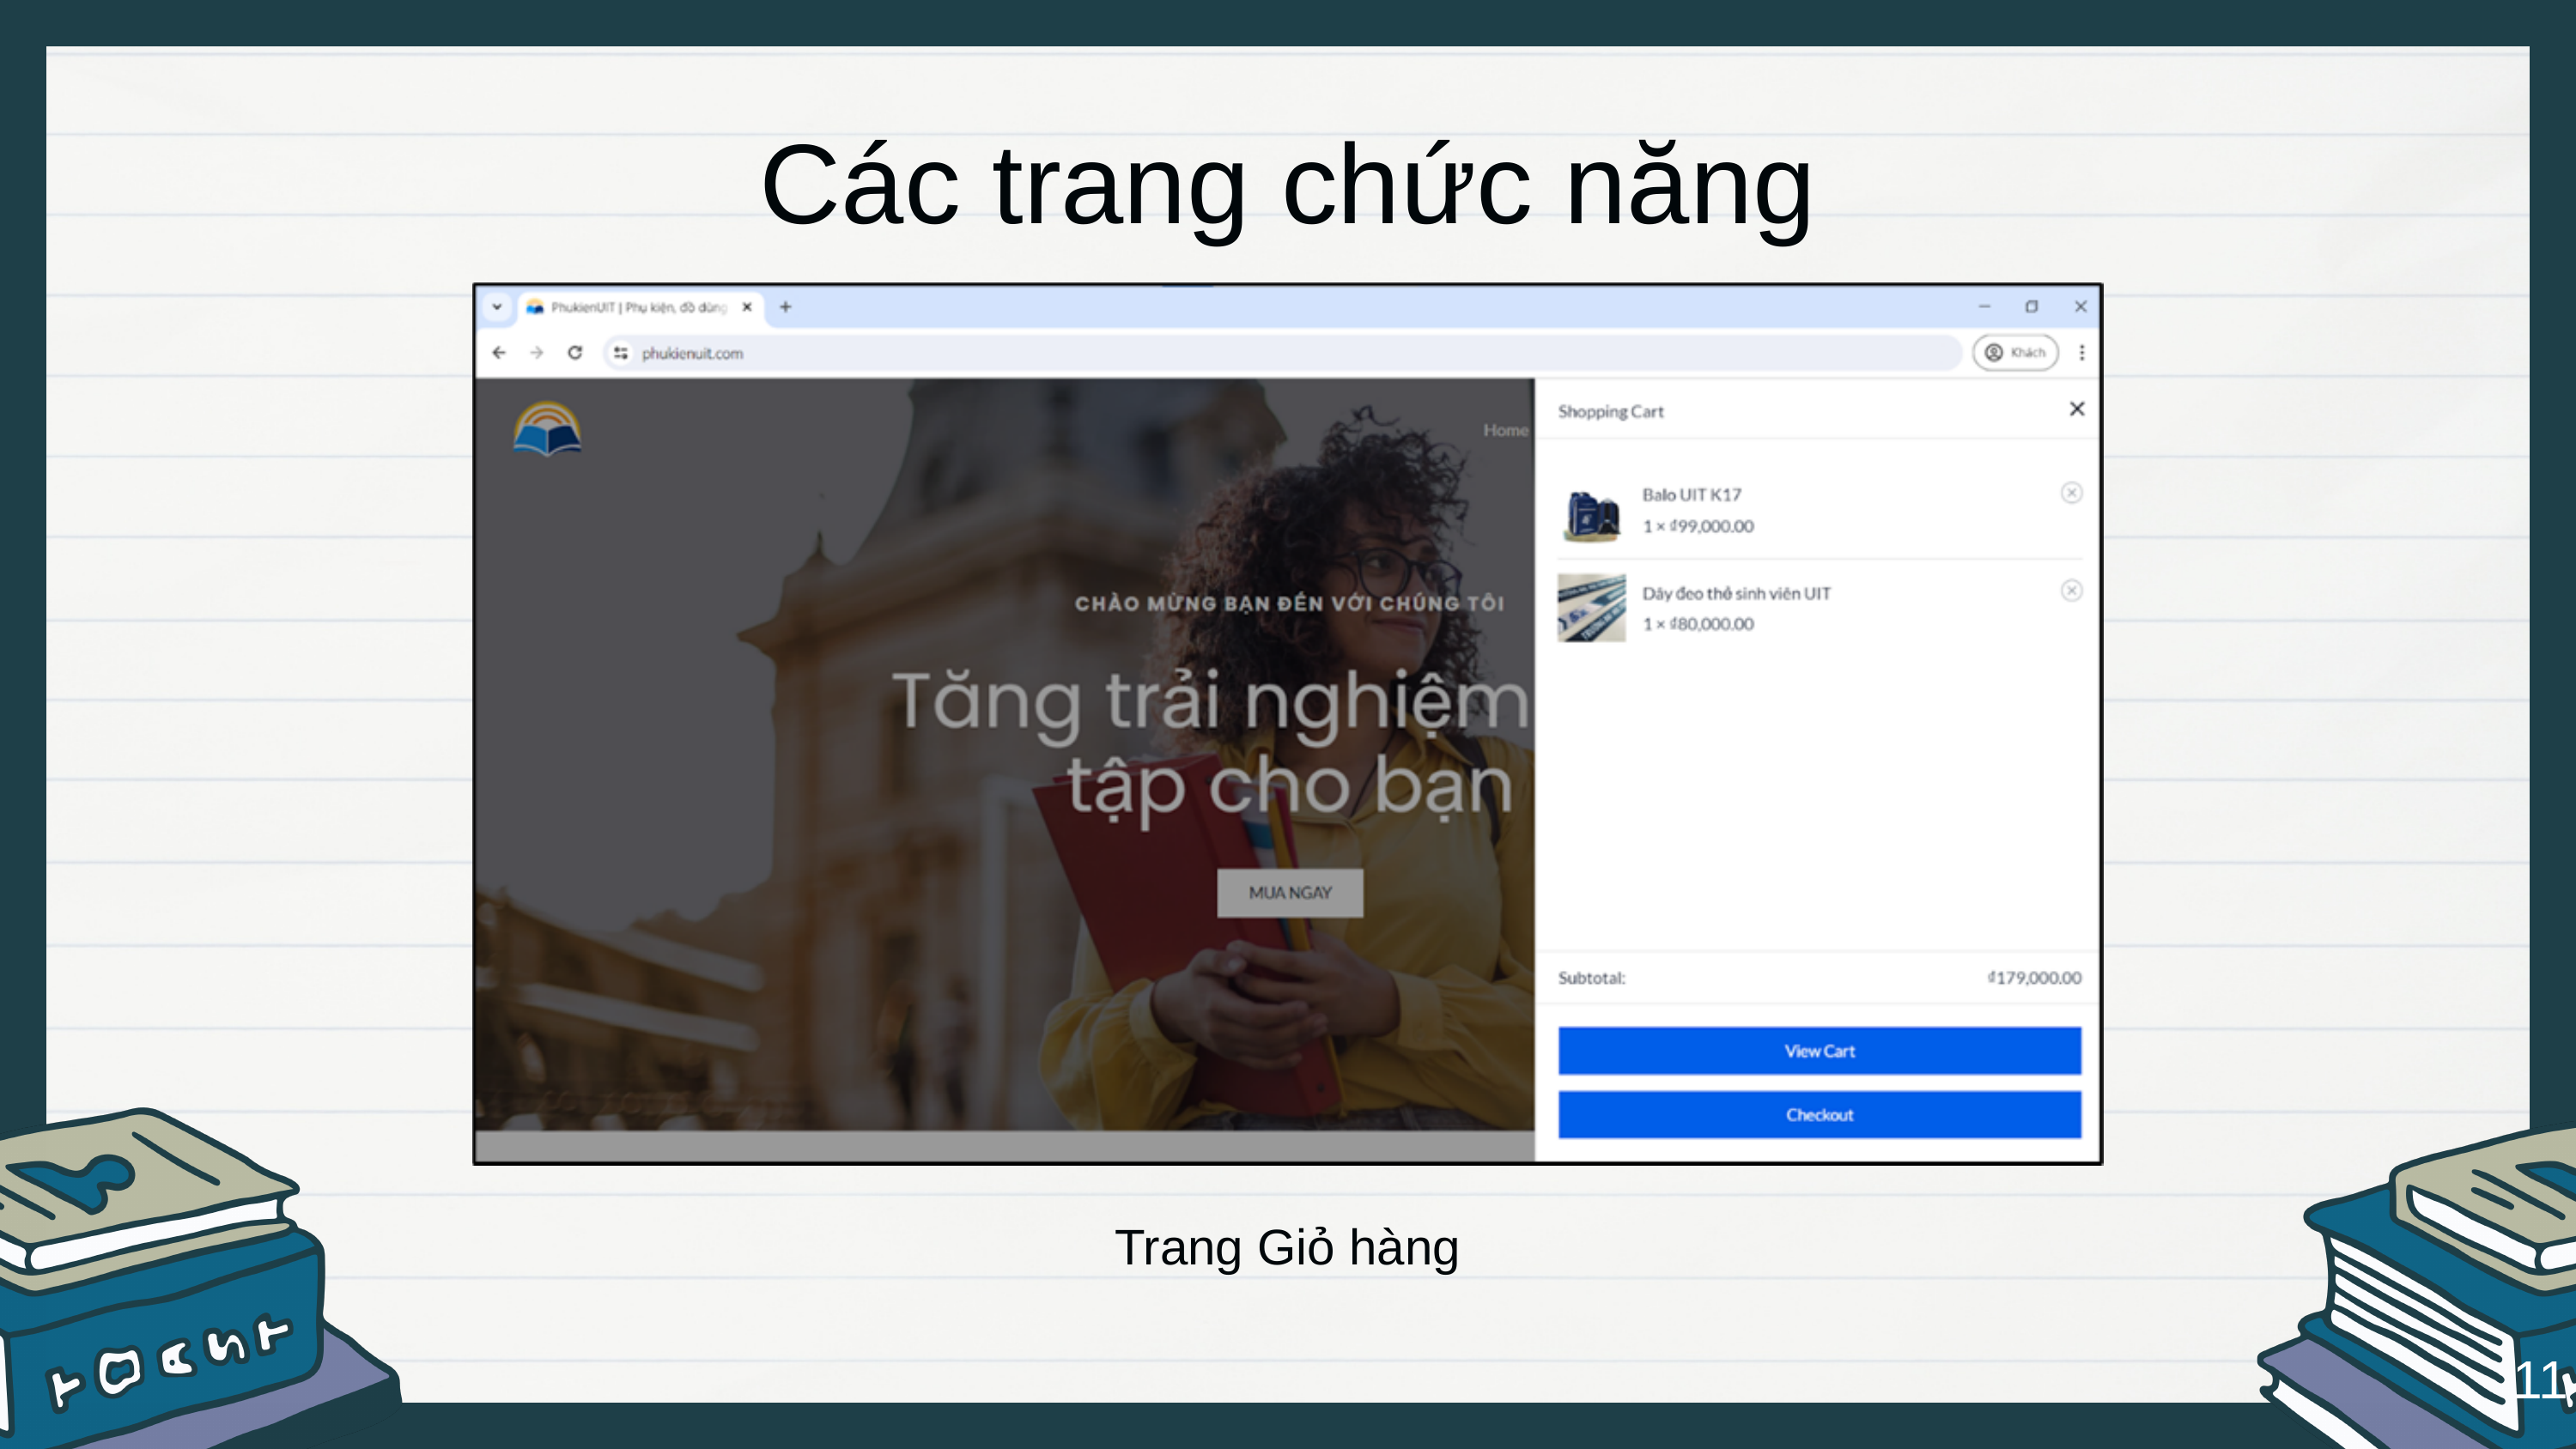

Các trang chức năng

Trang Giỏ hàng
11